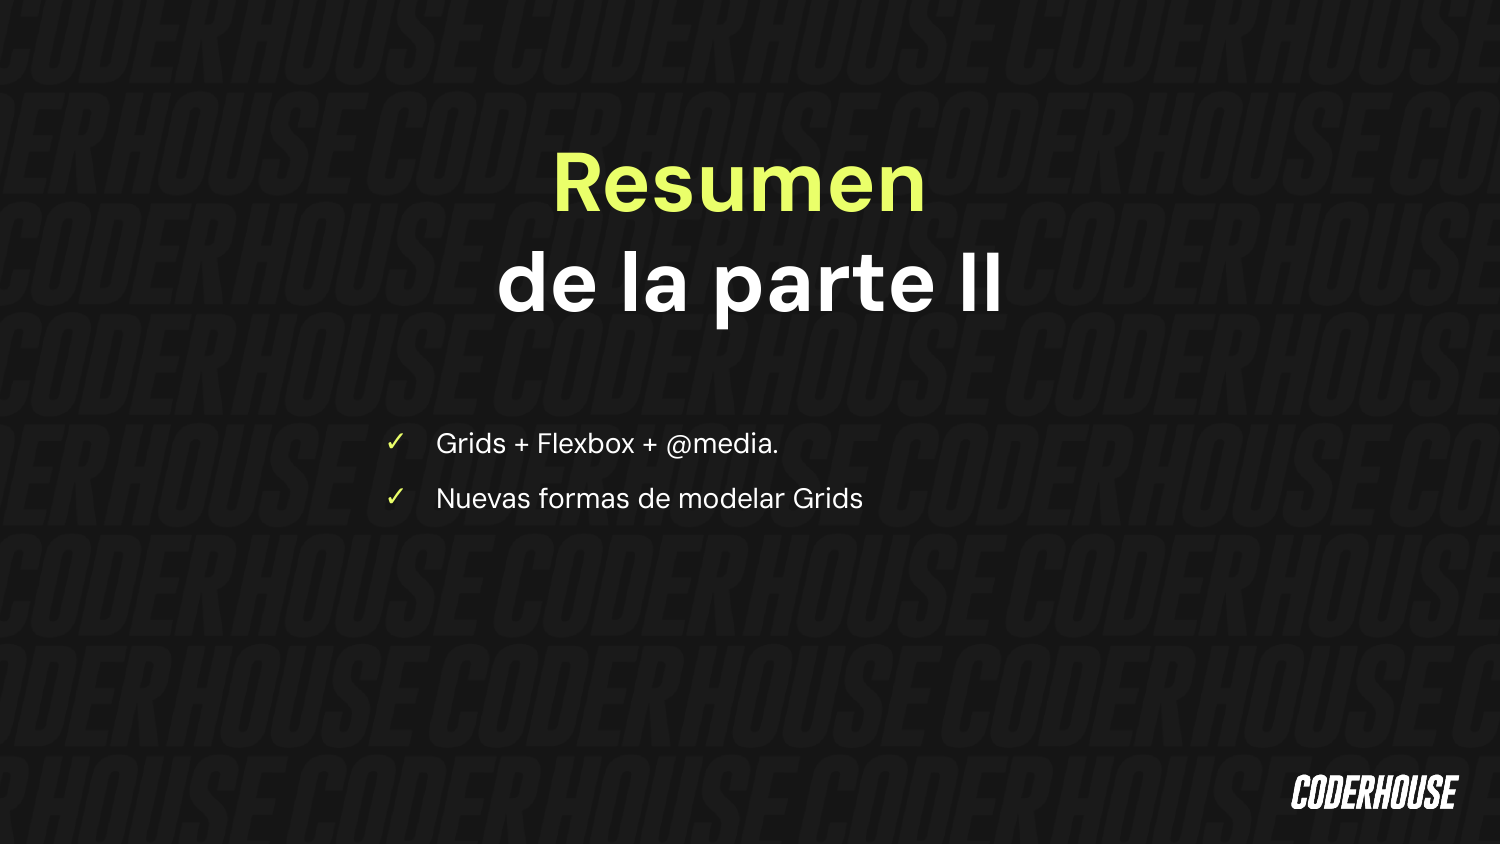

Resumen
de la parte II
Grids + Flexbox + @media.
Nuevas formas de modelar Grids